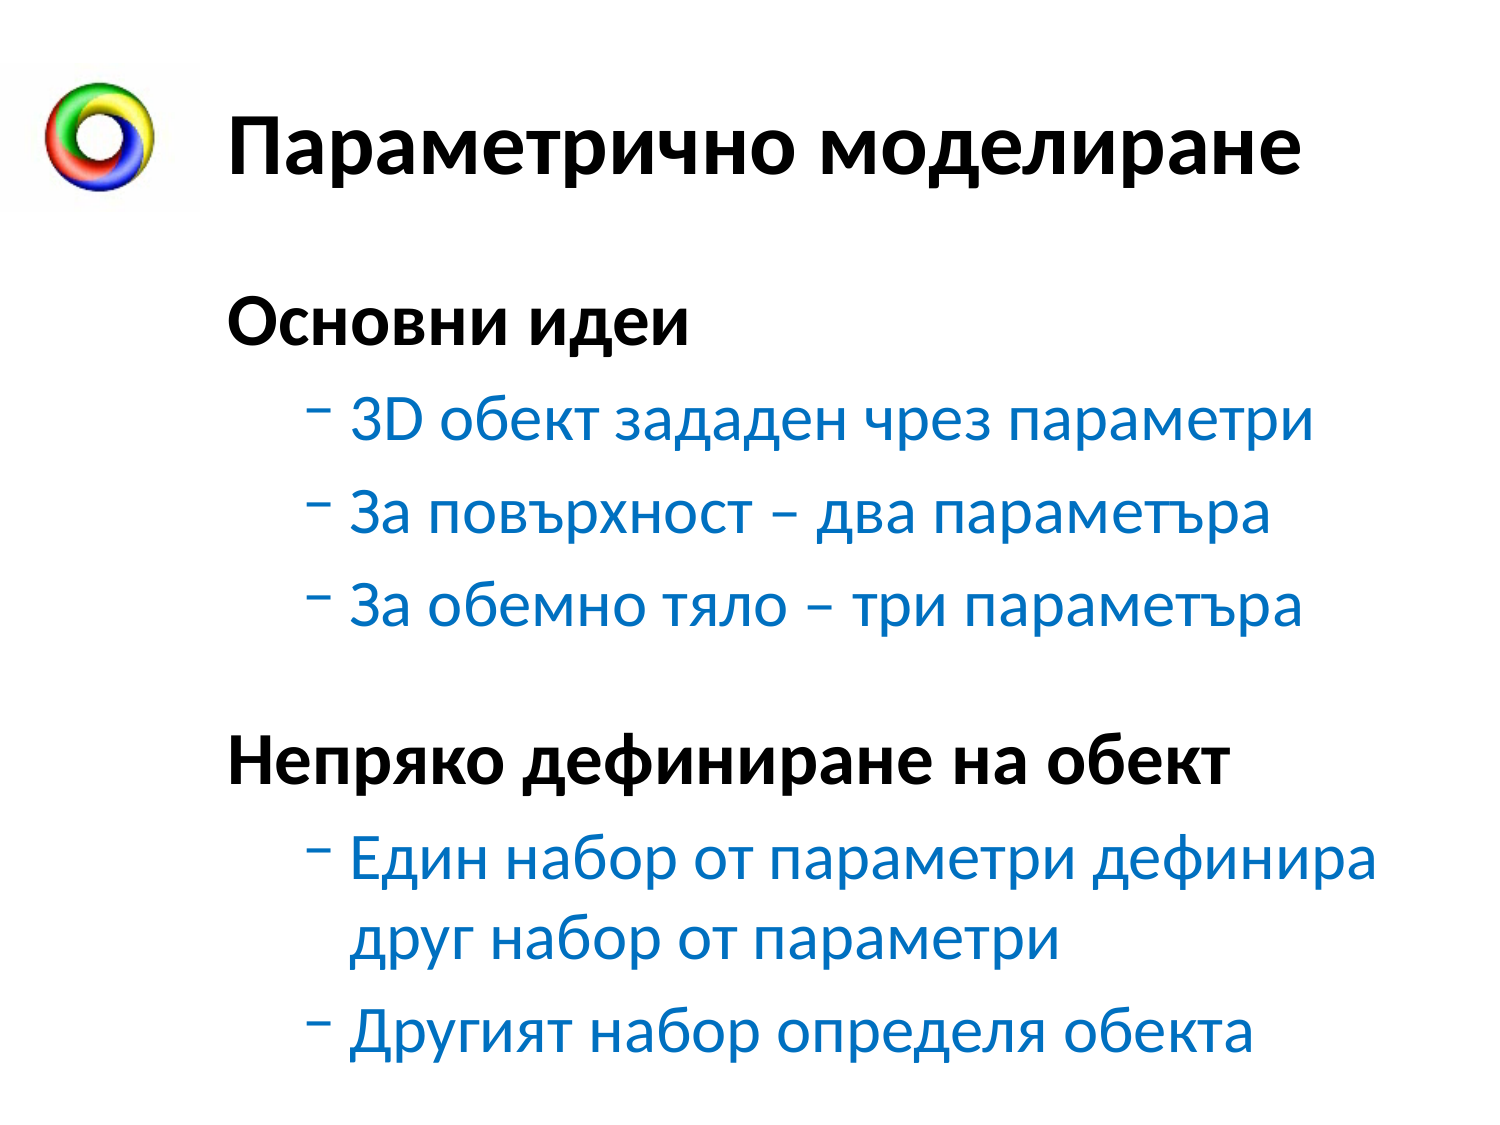

# Параметрично моделиране
Основни идеи
3D обект зададен чрез параметри
За повърхност – два параметъра
За обемно тяло – три параметъра

Непряко дефиниране на обект
Един набор от параметри дефинира друг набор от параметри
Другият набор определя обекта